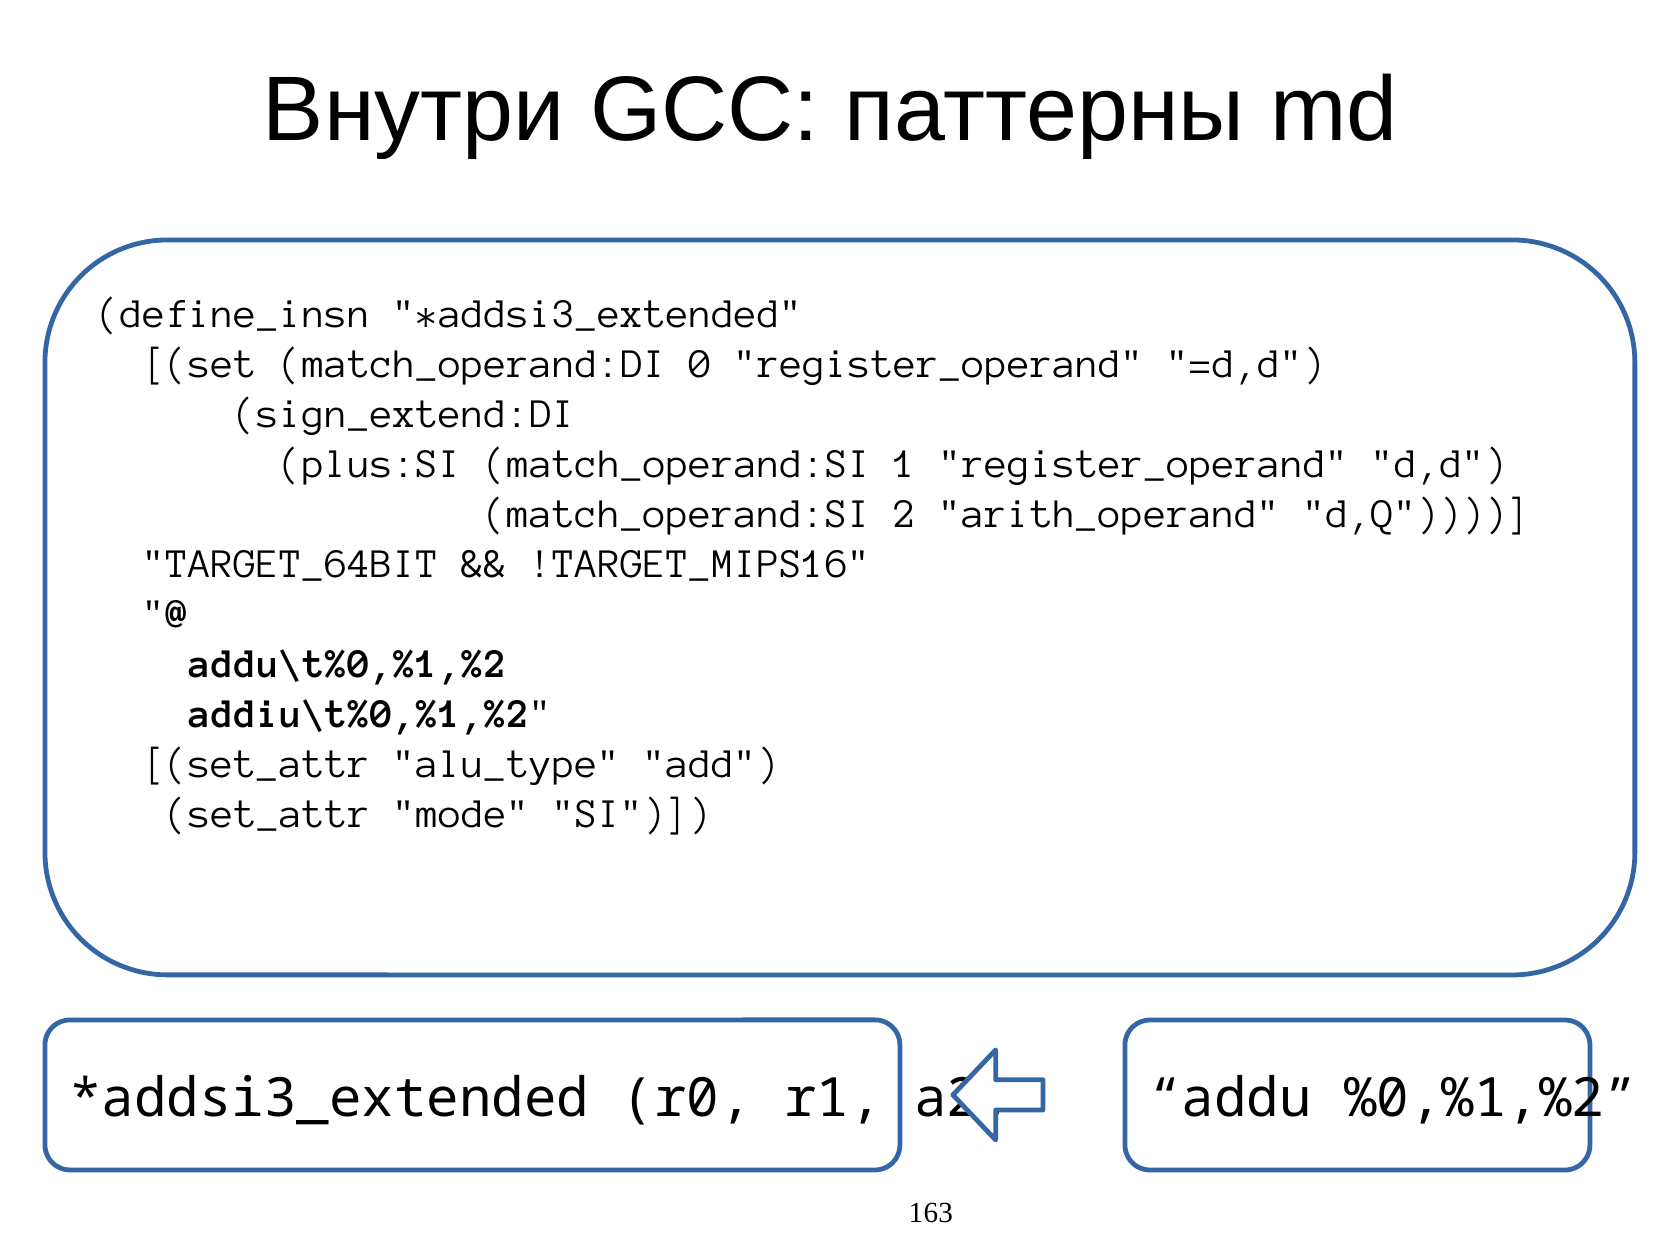

Внутри GCC: паттерны md
(define_insn "*addsi3_extended"
  [(set (match_operand:DI 0 "register_operand" "=d,d")
      (sign_extend:DI
        (plus:SI (match_operand:SI 1 "register_operand" "d,d")
                 (match_operand:SI 2 "arith_operand" "d,Q"))))]
  "TARGET_64BIT && !TARGET_MIPS16"
  "@
    addu\t%0,%1,%2
    addiu\t%0,%1,%2"
  [(set_attr "alu_type" "add")
   (set_attr "mode" "SI")])
*addsi3_extended (r0, r1, a2)
“addu %0,%1,%2”

163